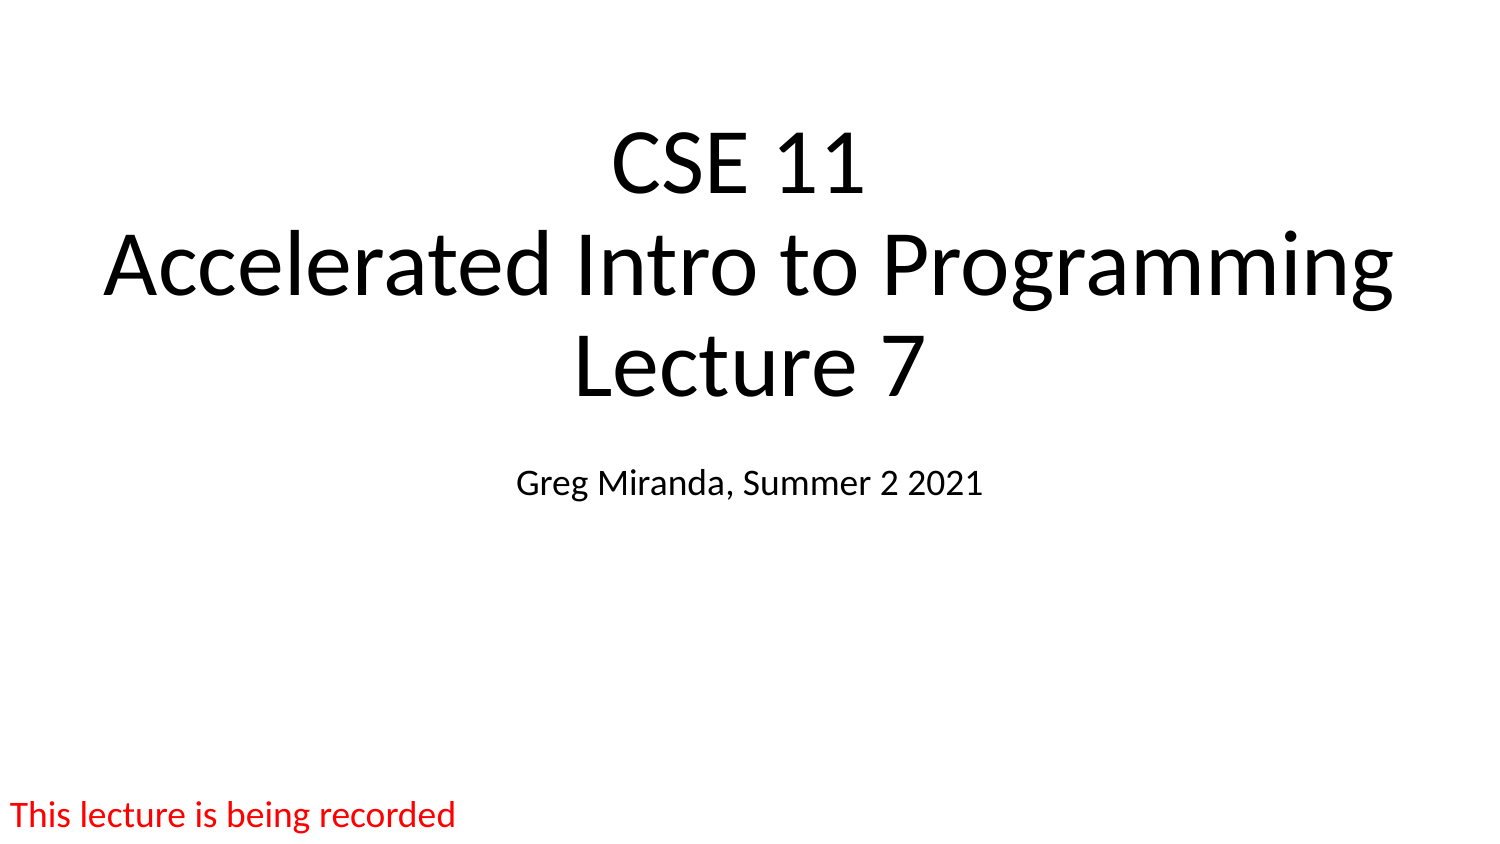

# CSE 11 Accelerated Intro to Programming Lecture 7
Greg Miranda, Summer 2 2021
This lecture is being recorded